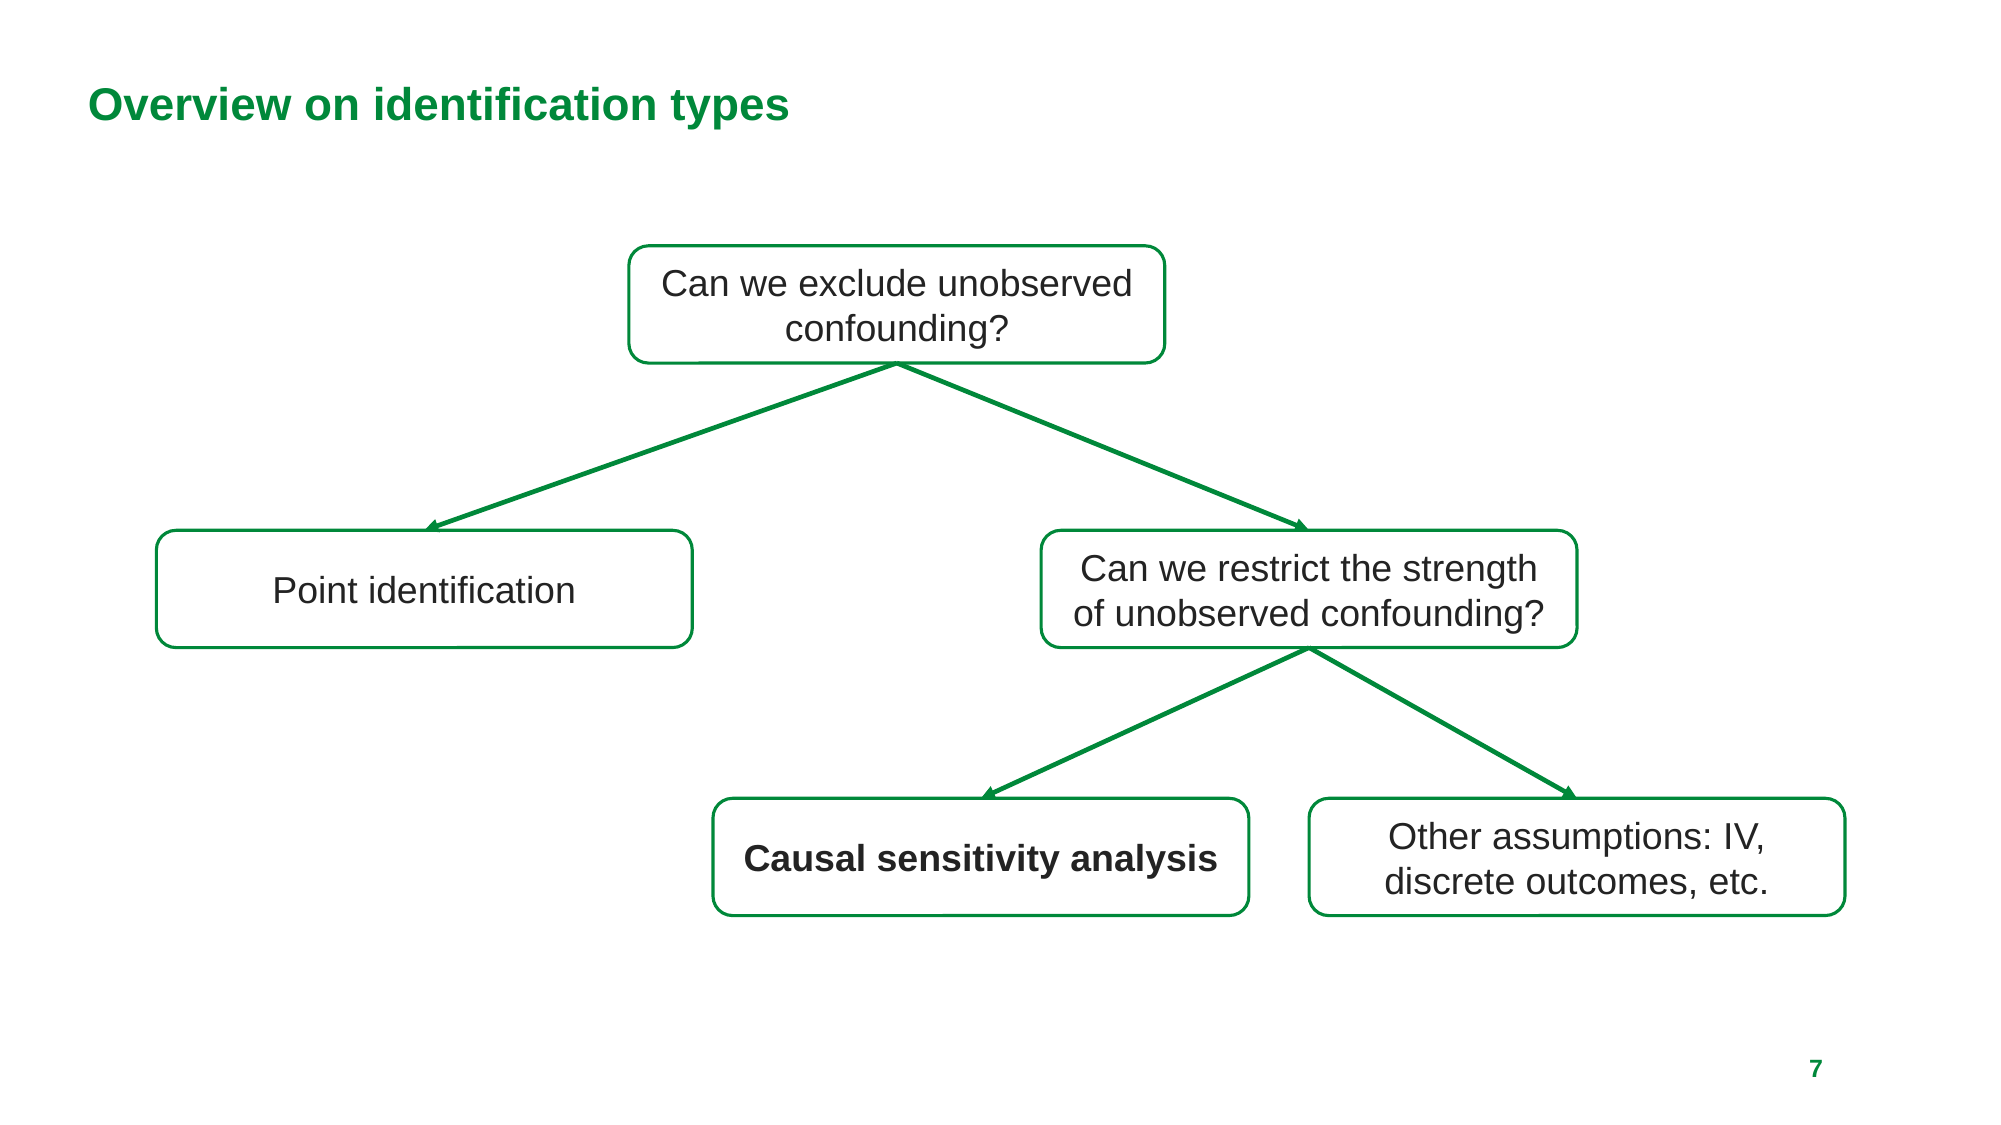

# Overview on identification types
Can we exclude unobserved confounding?
Point identification
Can we restrict the strength of unobserved confounding?
Other assumptions: IV, discrete outcomes, etc.
Causal sensitivity analysis

7